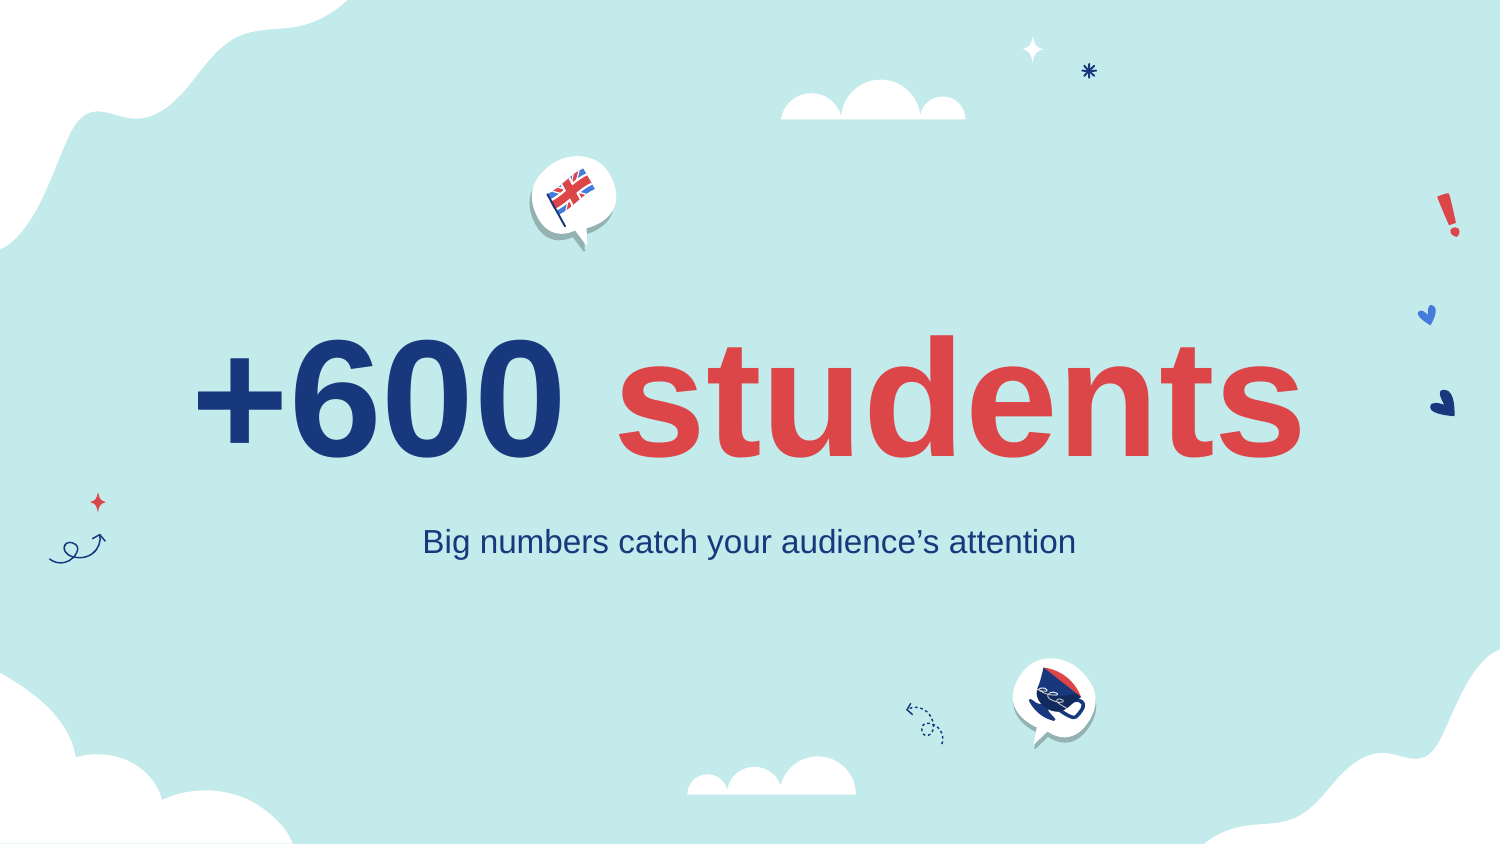

# +600 students
Big numbers catch your audience’s attention